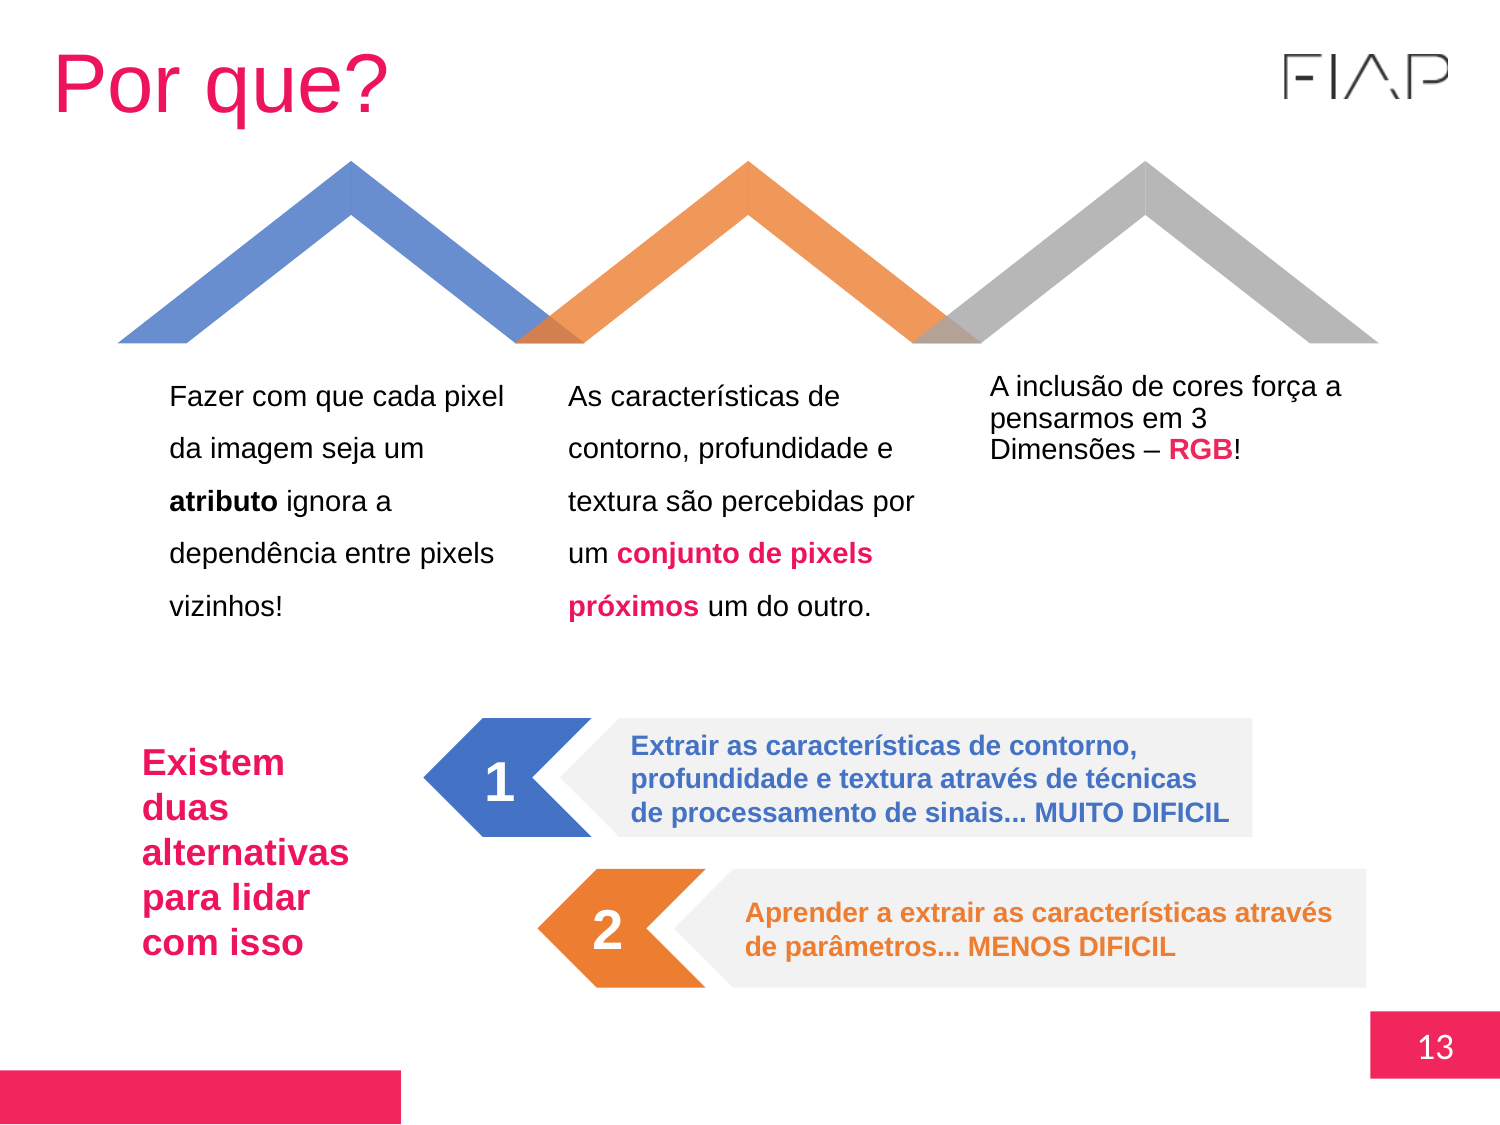

Por que?

Fazer com que cada pixel da imagem seja um atributo ignora a dependência entre pixels vizinhos!
As características de contorno, profundidade e textura são percebidas por um conjunto de pixels próximos um do outro.
A inclusão de cores força a pensarmos em 3 Dimensões – RGB!

Extrair as características de contorno, profundidade e textura através de técnicas de processamento de sinais... MUITO DIFICIL
Existem duas alternativas para lidar com isso
1

Aprender a extrair as características através de parâmetros... MENOS DIFICIL
2